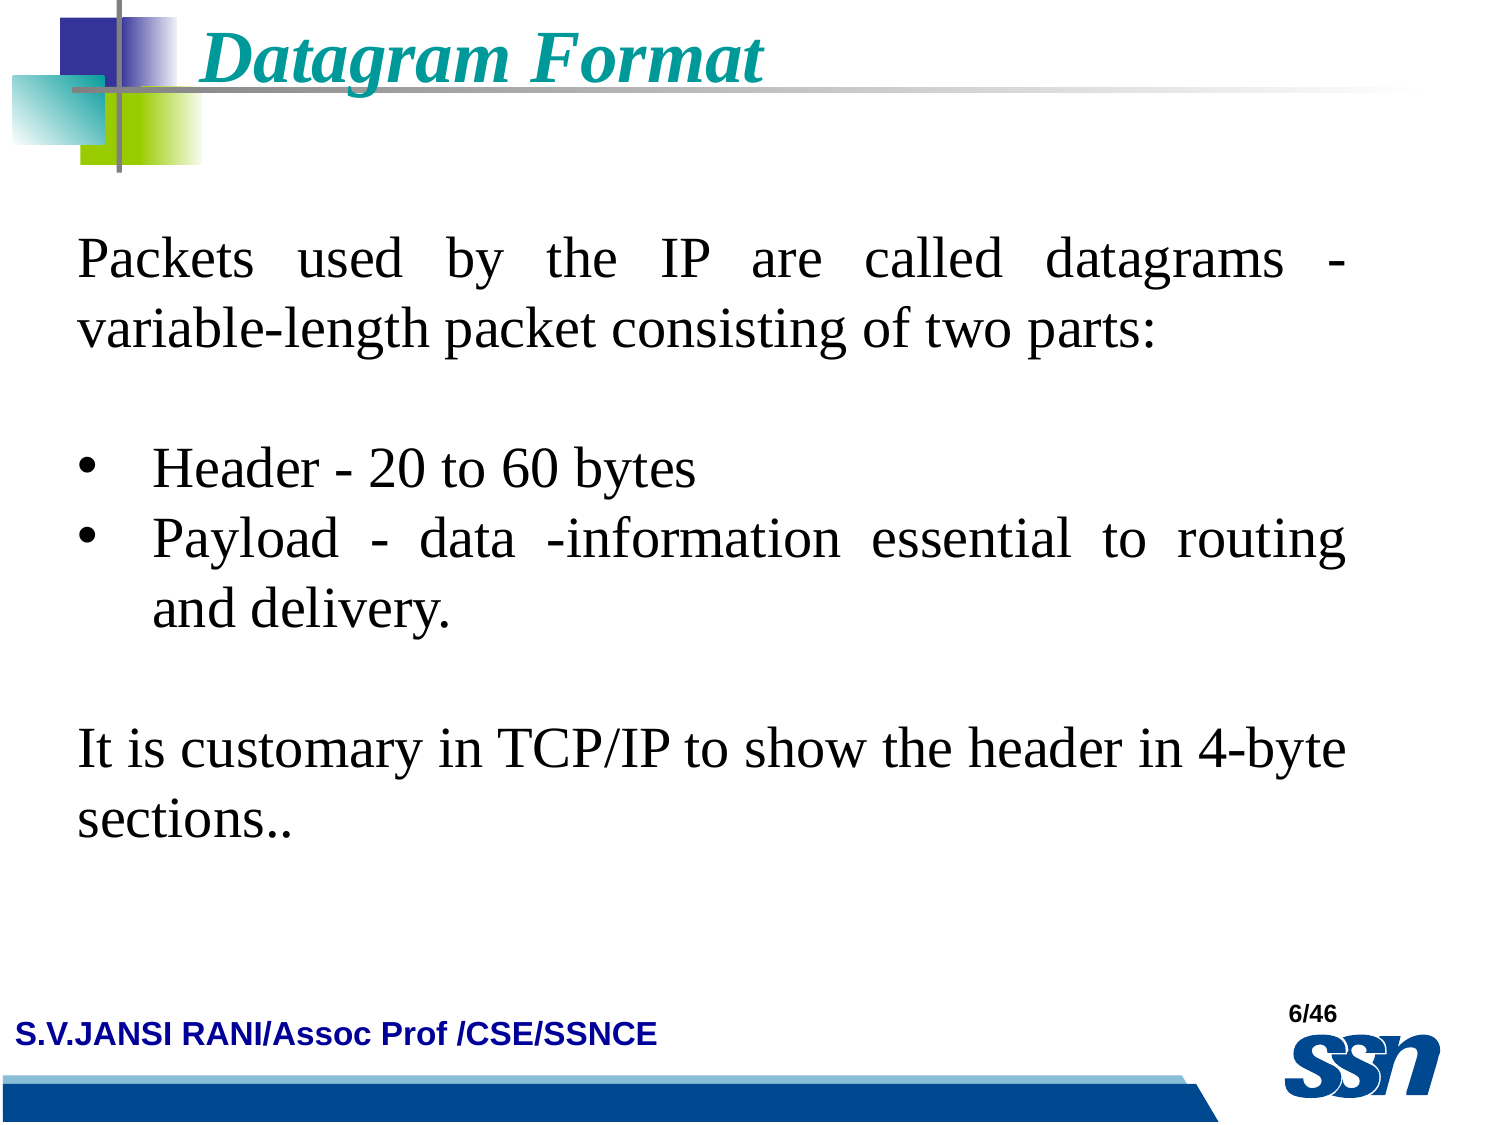

Datagram Format

Packets used by the IP are called datagrams - variable-length packet consisting of two parts:

Header - 20 to 60 bytes
Payload - data -information essential to routing and delivery.

It is customary in TCP/IP to show the header in 4-byte sections..